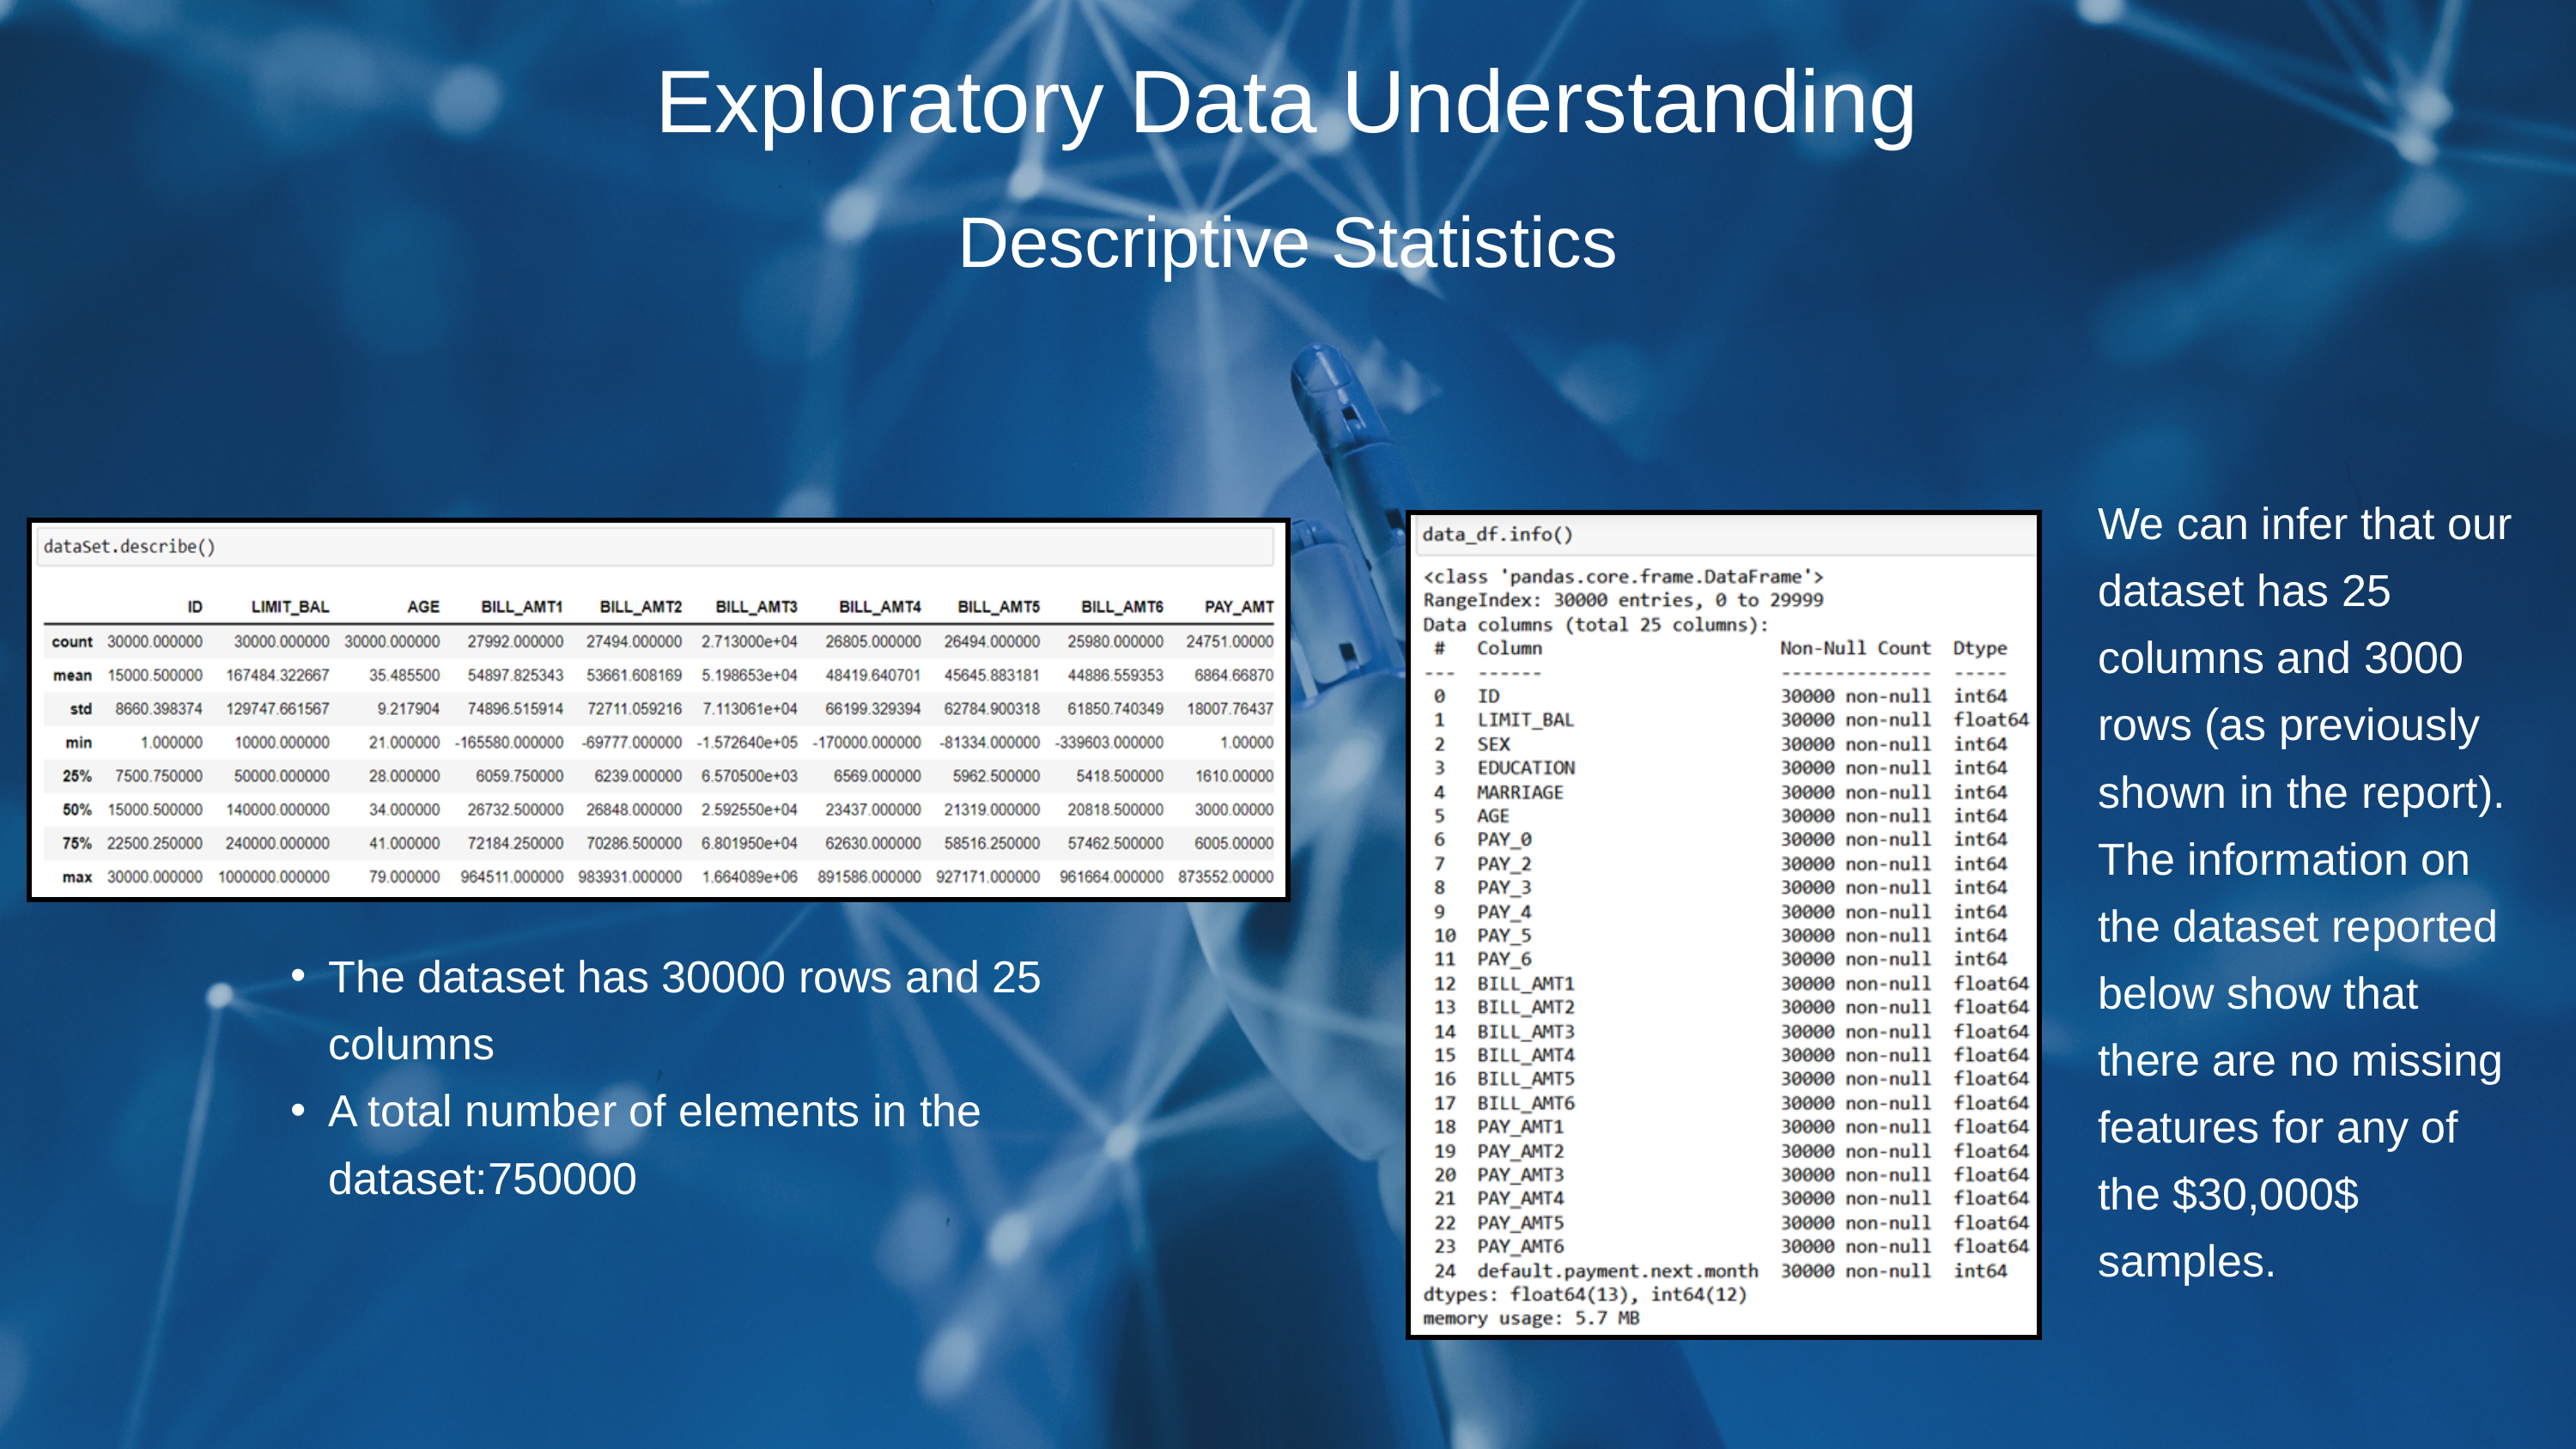

Exploratory Data Understanding
Descriptive Statistics
We can infer that our dataset has 25 columns and 3000 rows (as previously shown in the report). The information on the dataset reported below show that there are no missing features for any of the $30,000$ samples.

The dataset has 30000 rows and 25 columns
A total number of elements in the dataset:750000